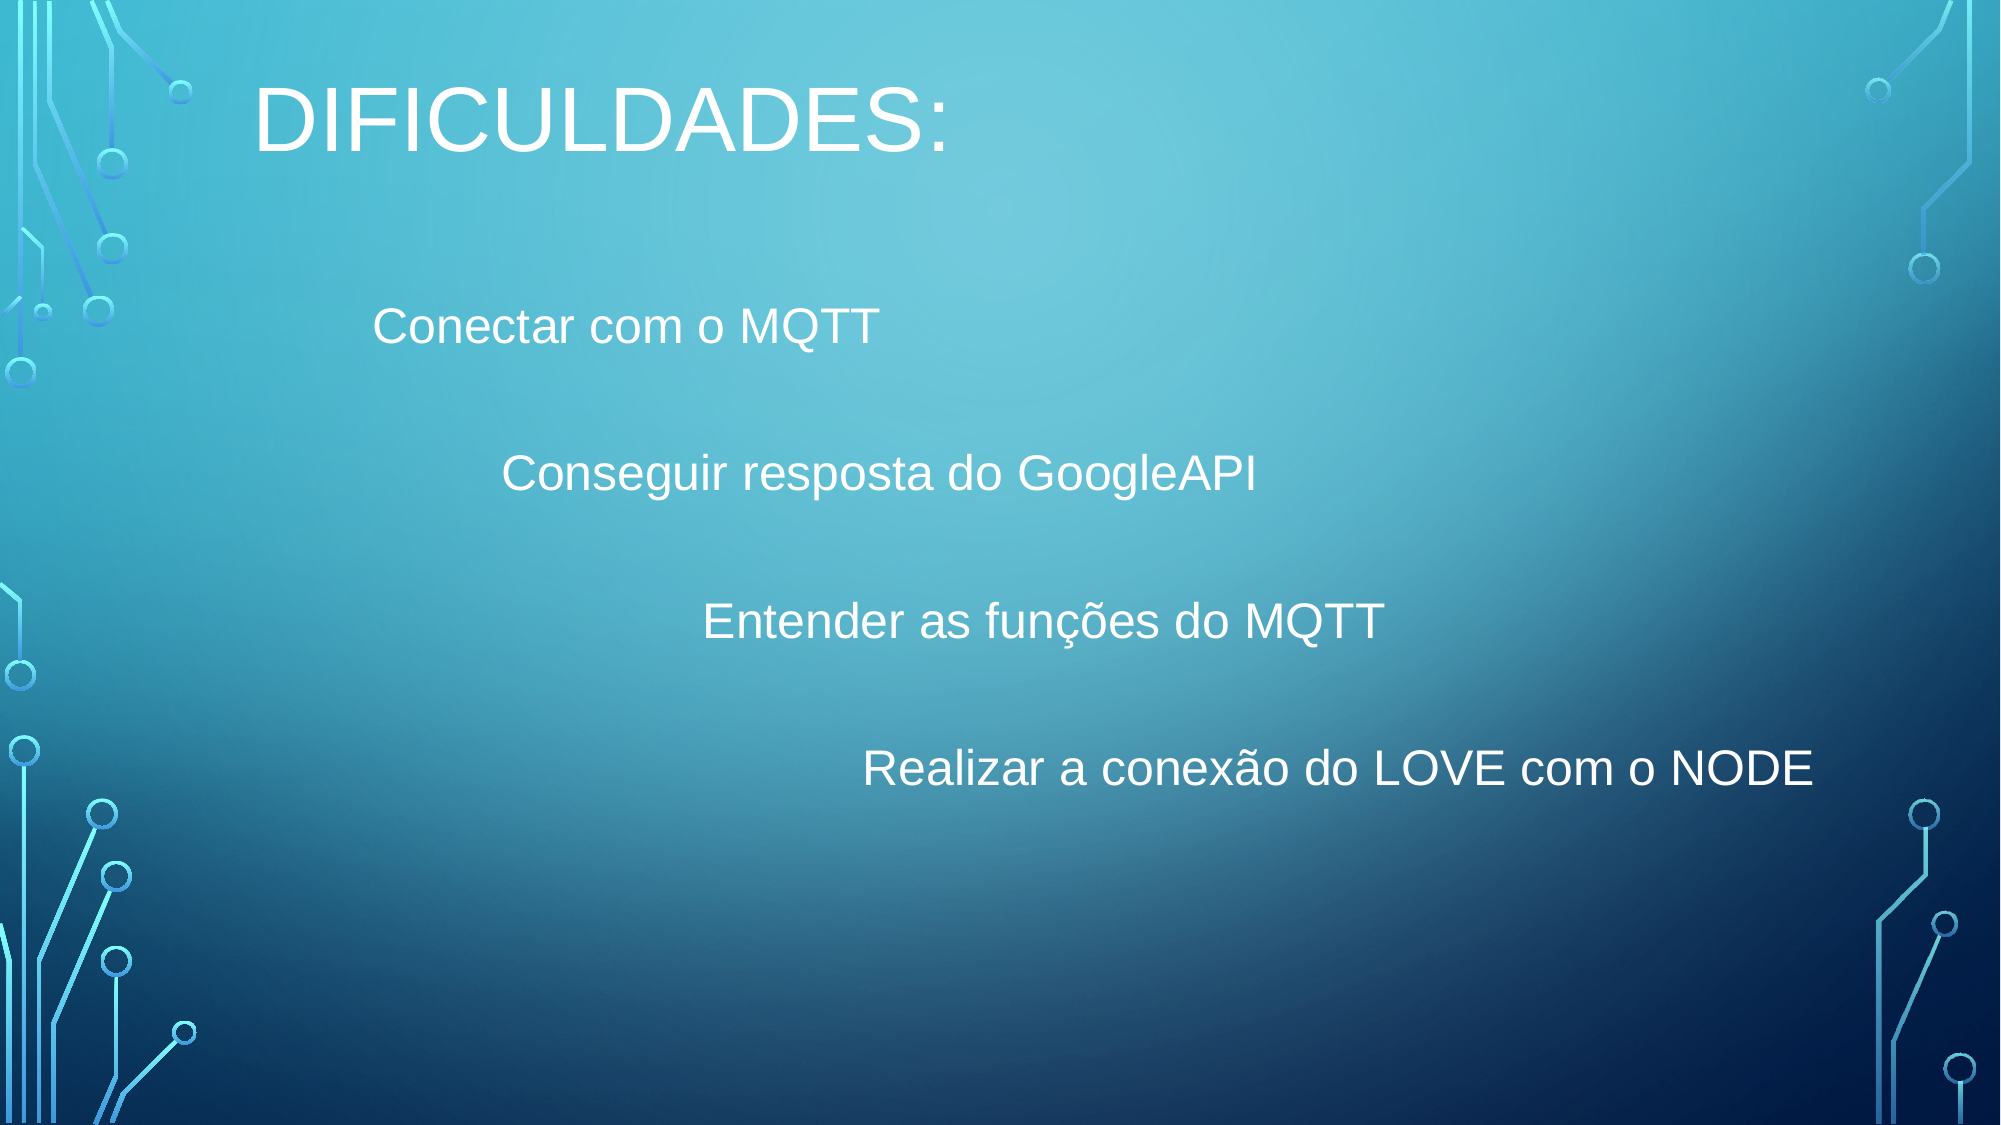

# Dificuldades:
Conectar com o MQTT
Conseguir resposta do GoogleAPI
Entender as funções do MQTT
Realizar a conexão do LOVE com o NODE